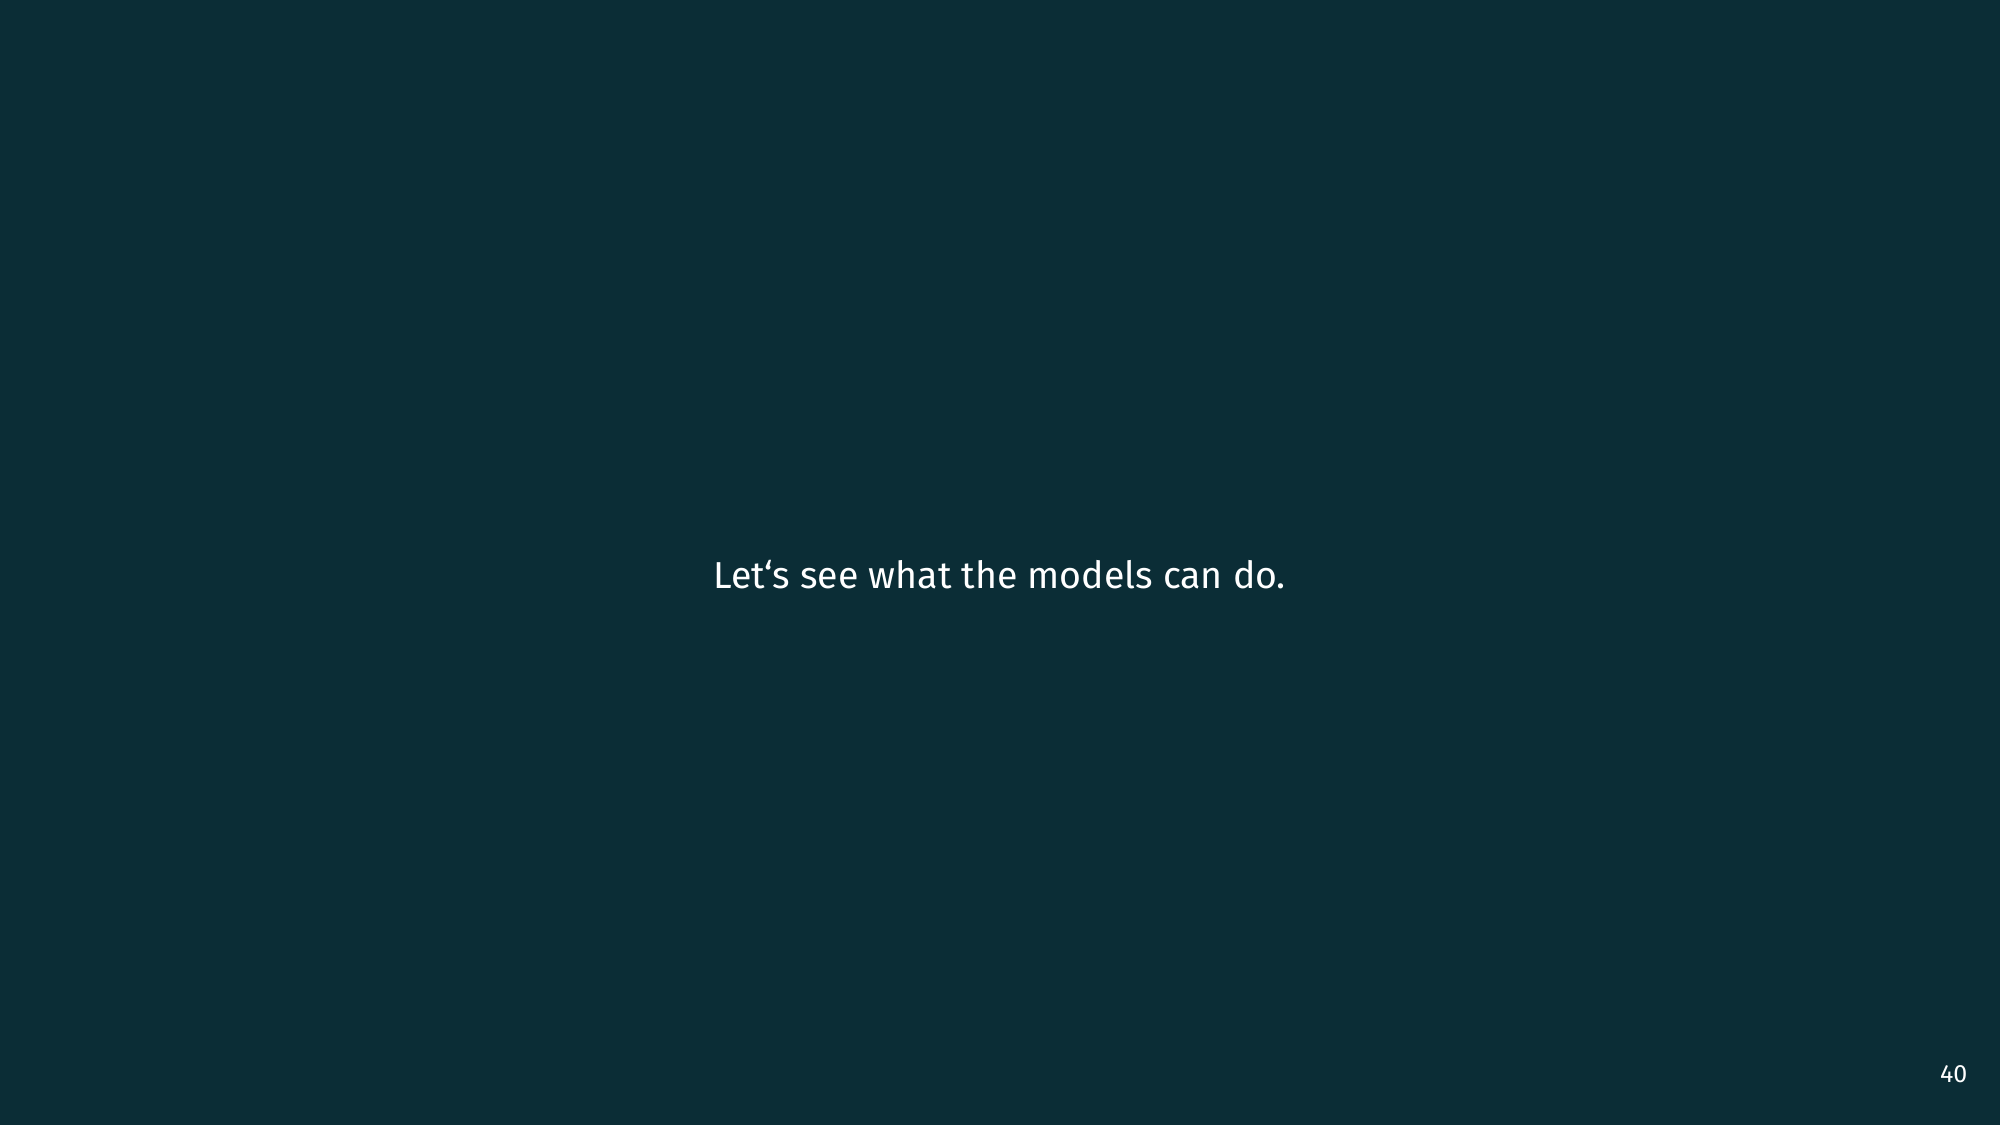

Let‘s see what the models can do.
40